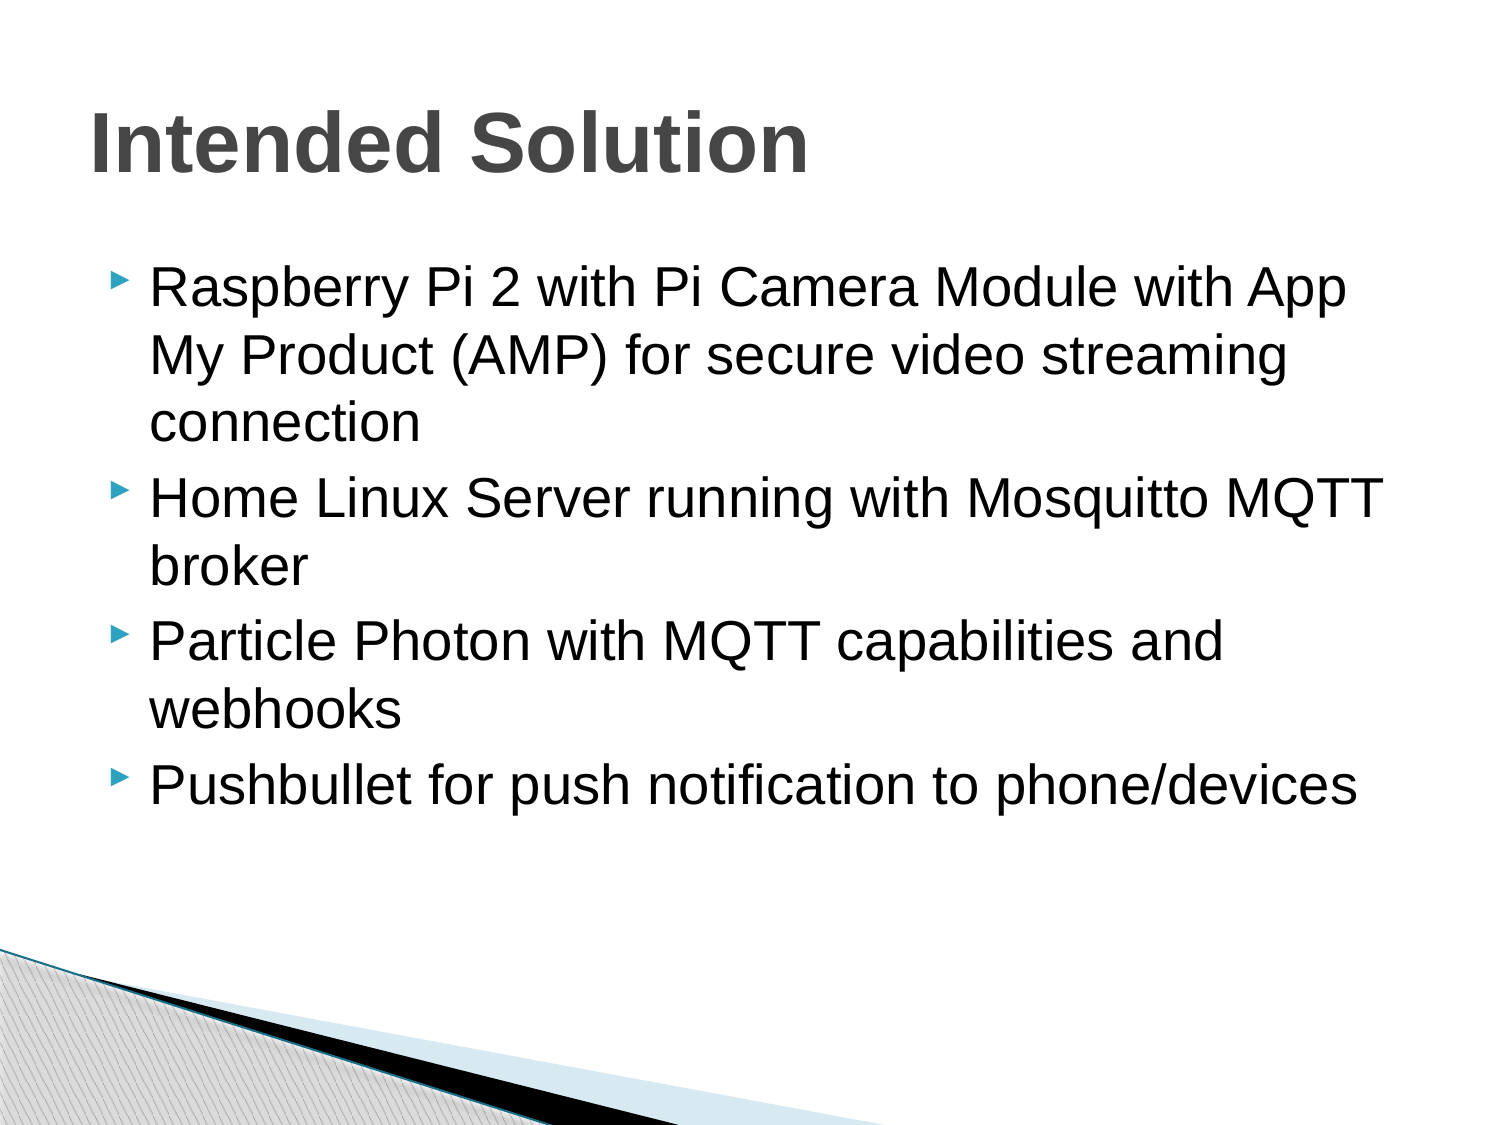

# Intended Solution
Raspberry Pi 2 with Pi Camera Module with App My Product (AMP) for secure video streaming connection
Home Linux Server running with Mosquitto MQTT broker
Particle Photon with MQTT capabilities and webhooks
Pushbullet for push notification to phone/devices